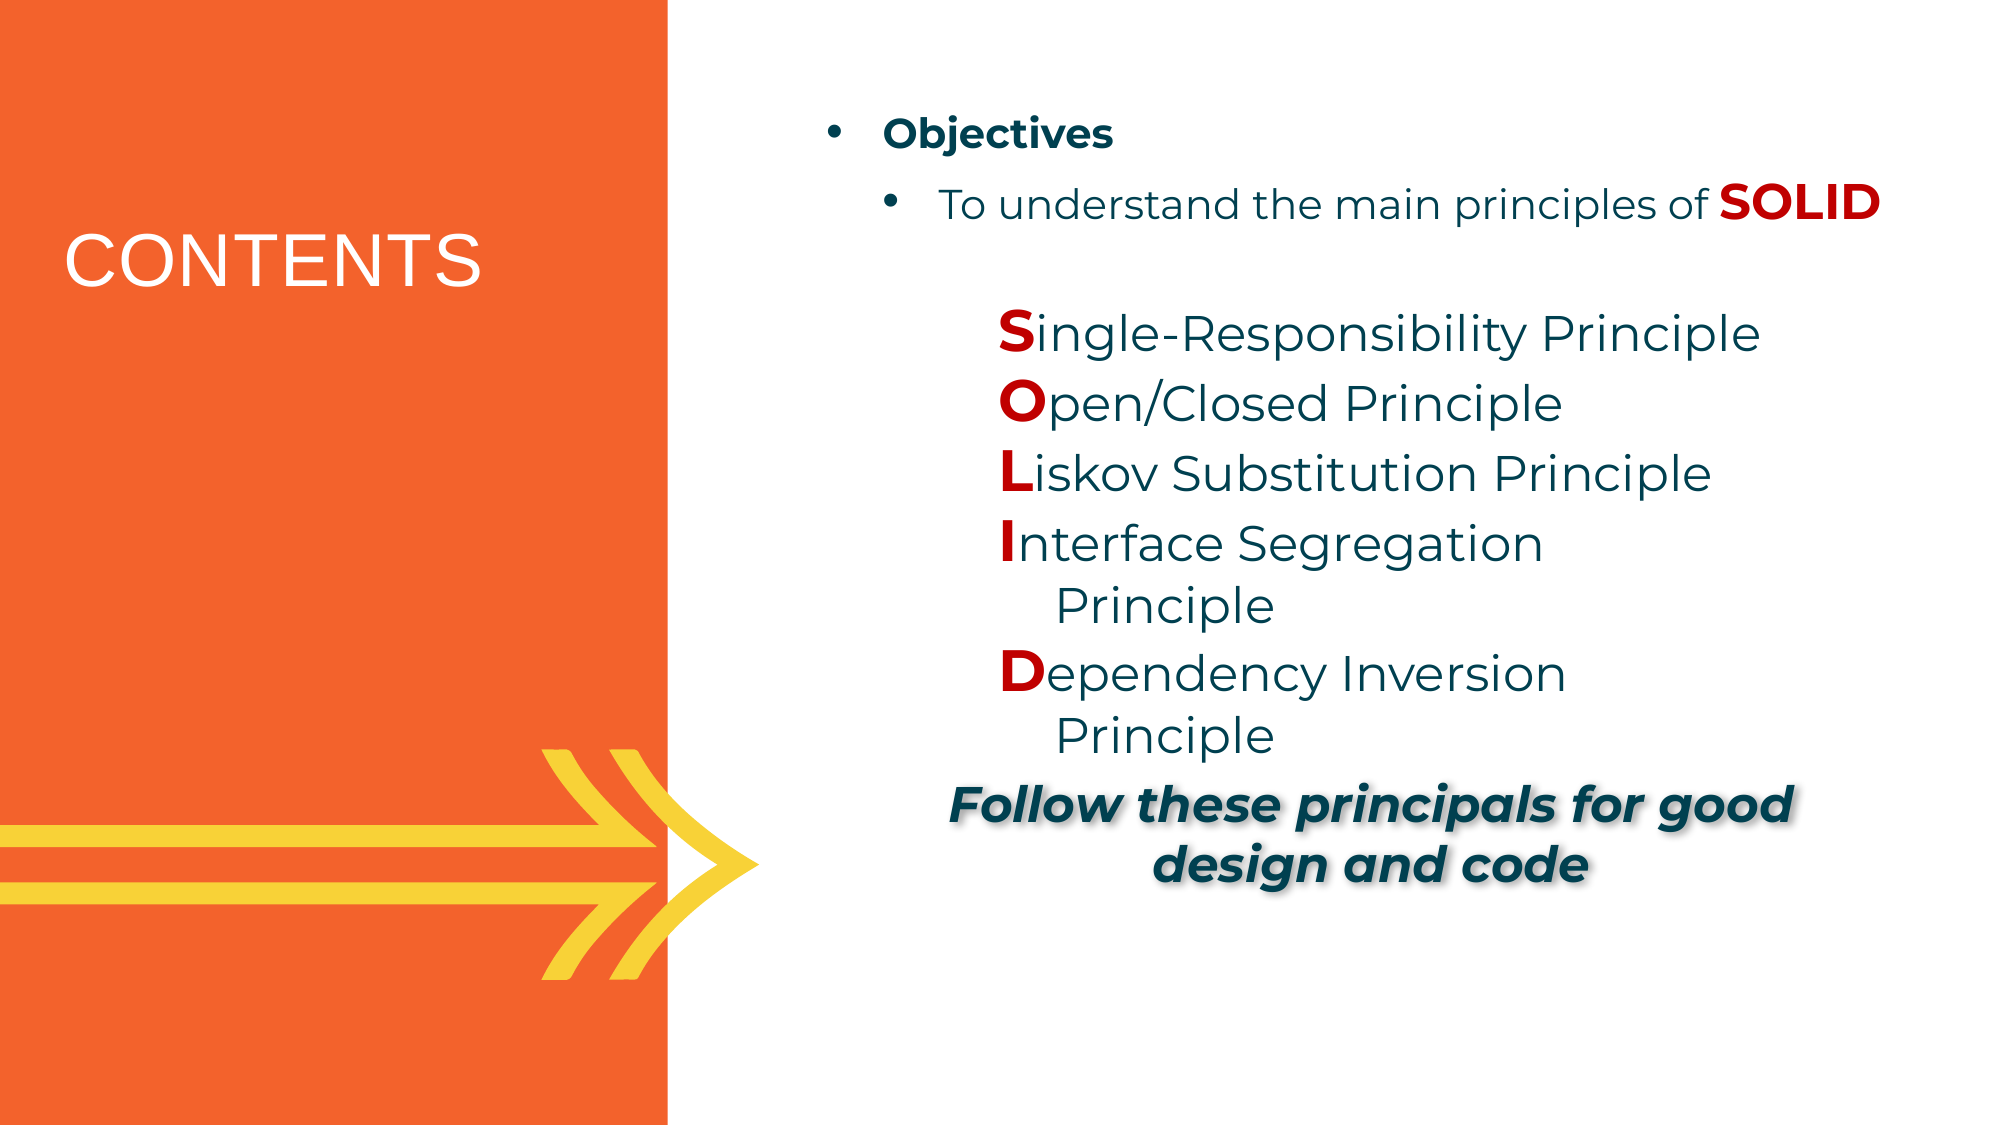

Objectives
To understand the main principles of SOLID

Contents
Single-Responsibility Principle
Open/Closed Principle
Liskov Substitution Principle
Interface Segregation Principle
Dependency Inversion Principle
Follow these principals for good design and code